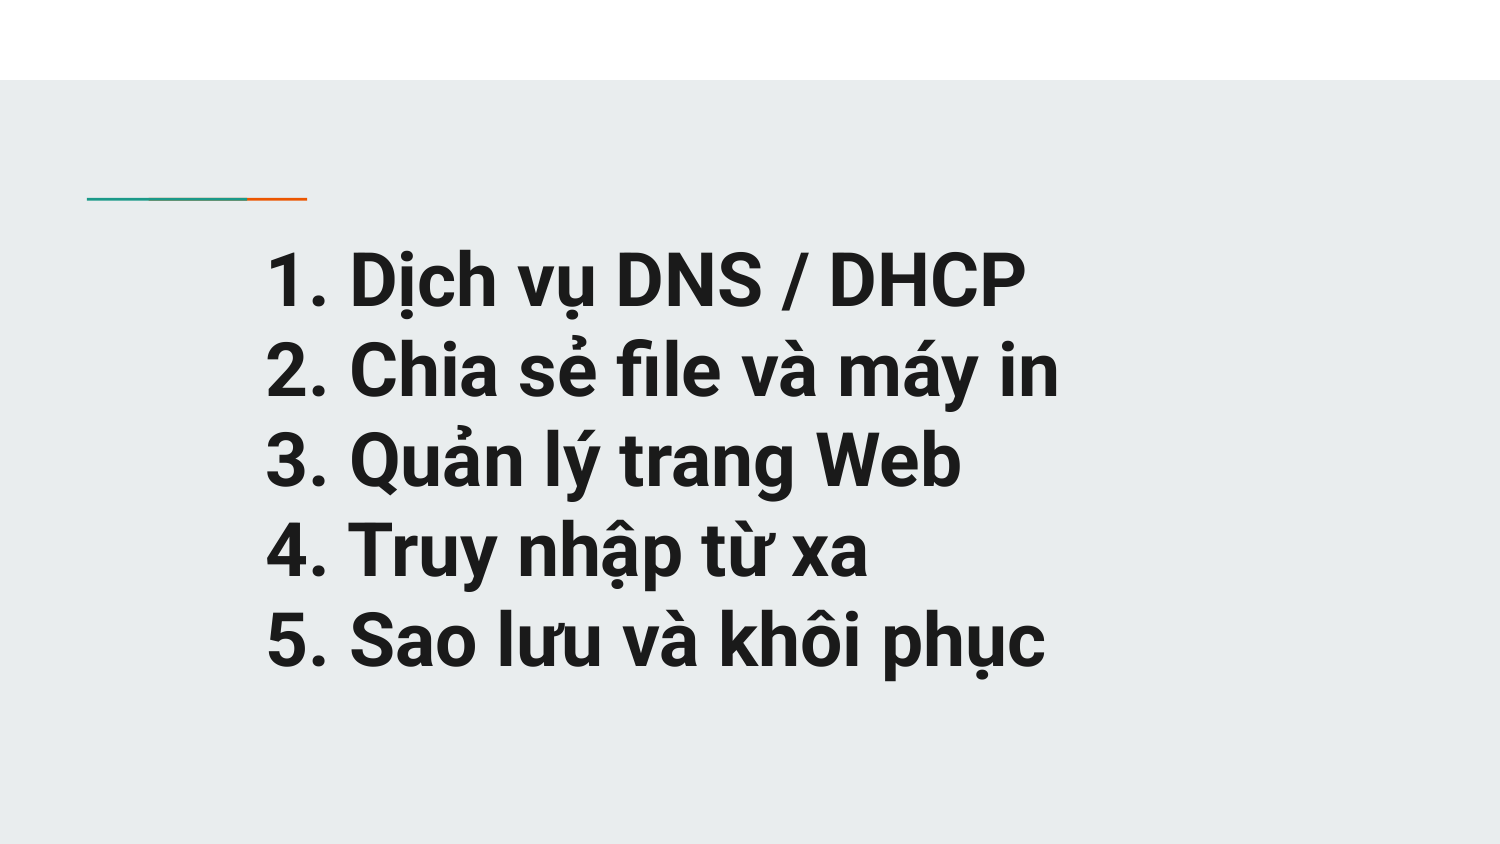

# 1. Dịch vụ DNS / DHCP
       2. Chia sẻ file và máy in
       3. Quản lý trang Web
       4. Truy nhập từ xa
       5. Sao lưu và khôi phục